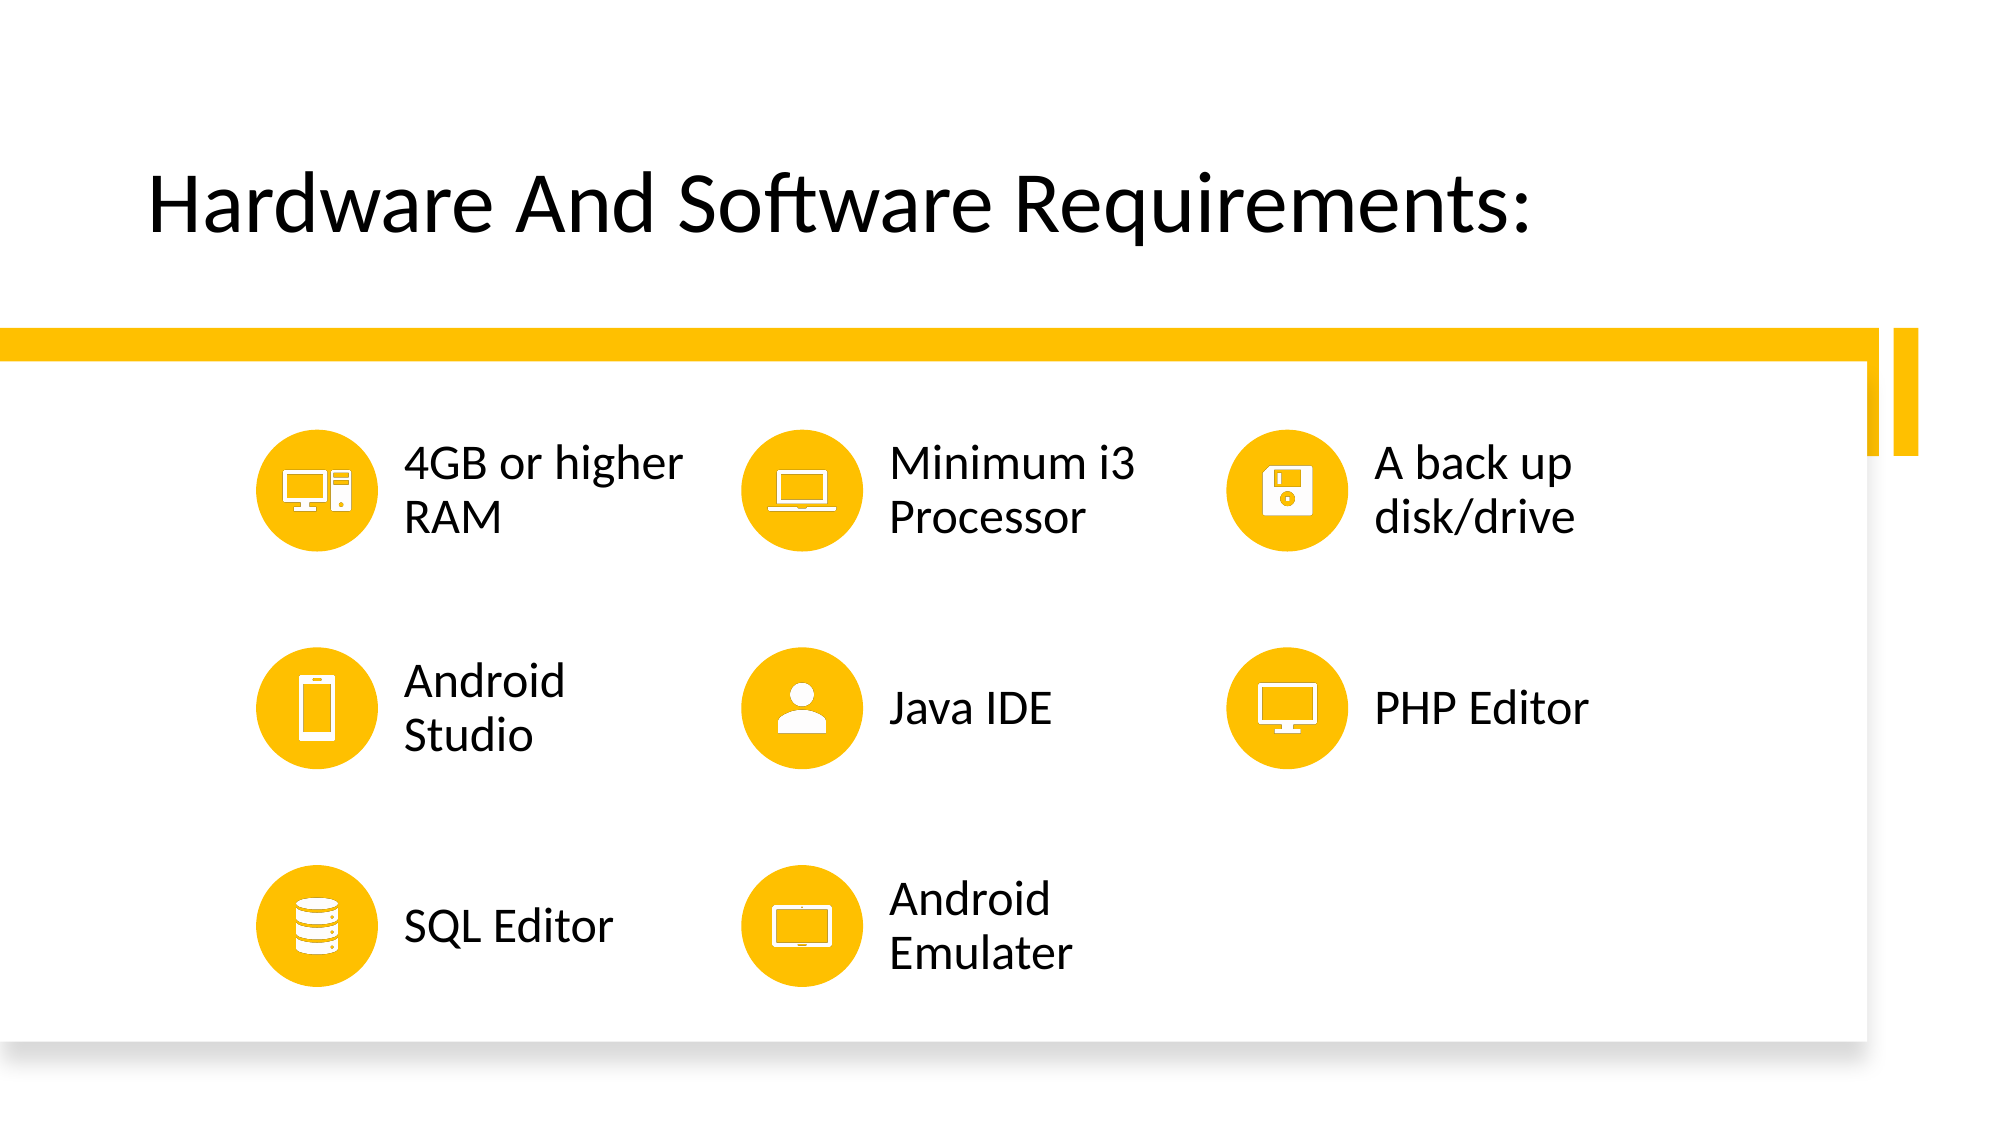

# Hardware And Software Requirements:

4GB or higher RAM
Minimum i3 Processor
A back up disk/drive
Android Studio
Java IDE
PHP Editor
SQL Editor
Android Emulater